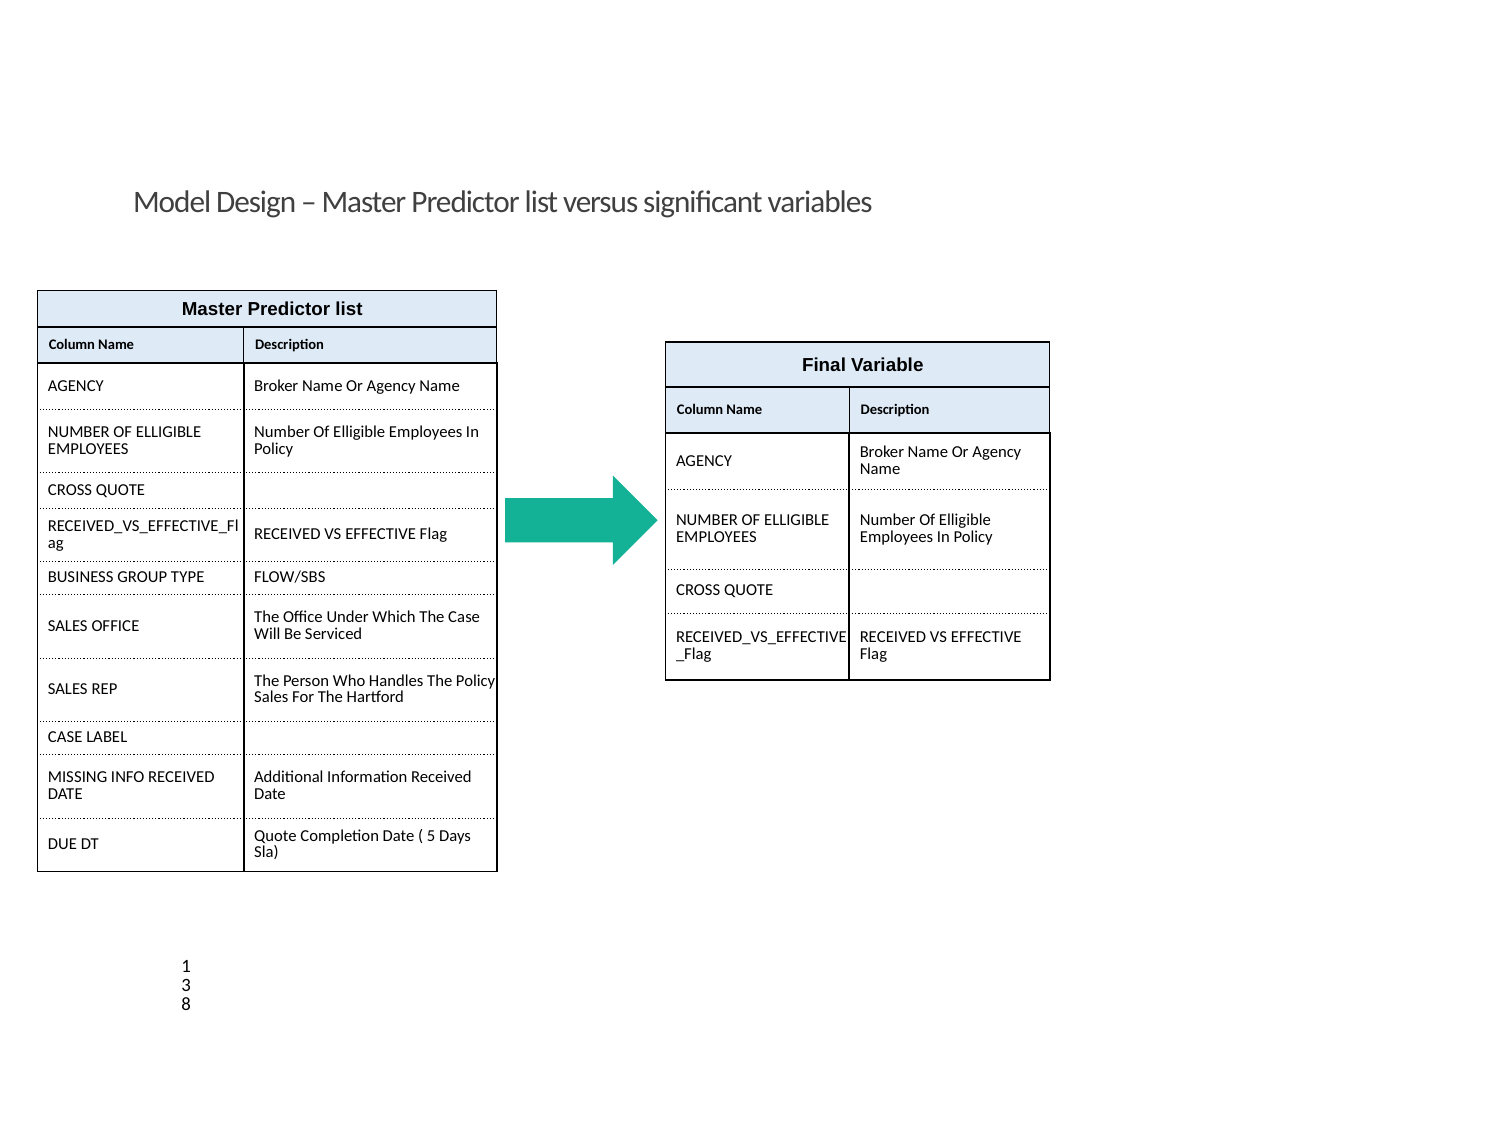

Model Design – Master Predictor list versus significant variables
| Master Predictor list |  |
| --- | --- |
| Column Name | Description |
| AGENCY | Broker Name Or Agency Name |
| NUMBER OF ELLIGIBLE EMPLOYEES | Number Of Elligible Employees In Policy |
| CROSS QUOTE |  |
| RECEIVED\_VS\_EFFECTIVE\_Flag | RECEIVED VS EFFECTIVE Flag |
| BUSINESS GROUP TYPE | FLOW/SBS |
| SALES OFFICE | The Office Under Which The Case Will Be Serviced |
| SALES REP | The Person Who Handles The Policy Sales For The Hartford |
| CASE LABEL |  |
| MISSING INFO RECEIVED DATE | Additional Information Received Date |
| DUE DT | Quote Completion Date ( 5 Days Sla) |
| Final Variable |  |
| --- | --- |
| Column Name | Description |
| AGENCY | Broker Name Or Agency Name |
| NUMBER OF ELLIGIBLE EMPLOYEES | Number Of Elligible Employees In Policy |
| CROSS QUOTE |  |
| RECEIVED\_VS\_EFFECTIVE\_Flag | RECEIVED VS EFFECTIVE Flag |

138